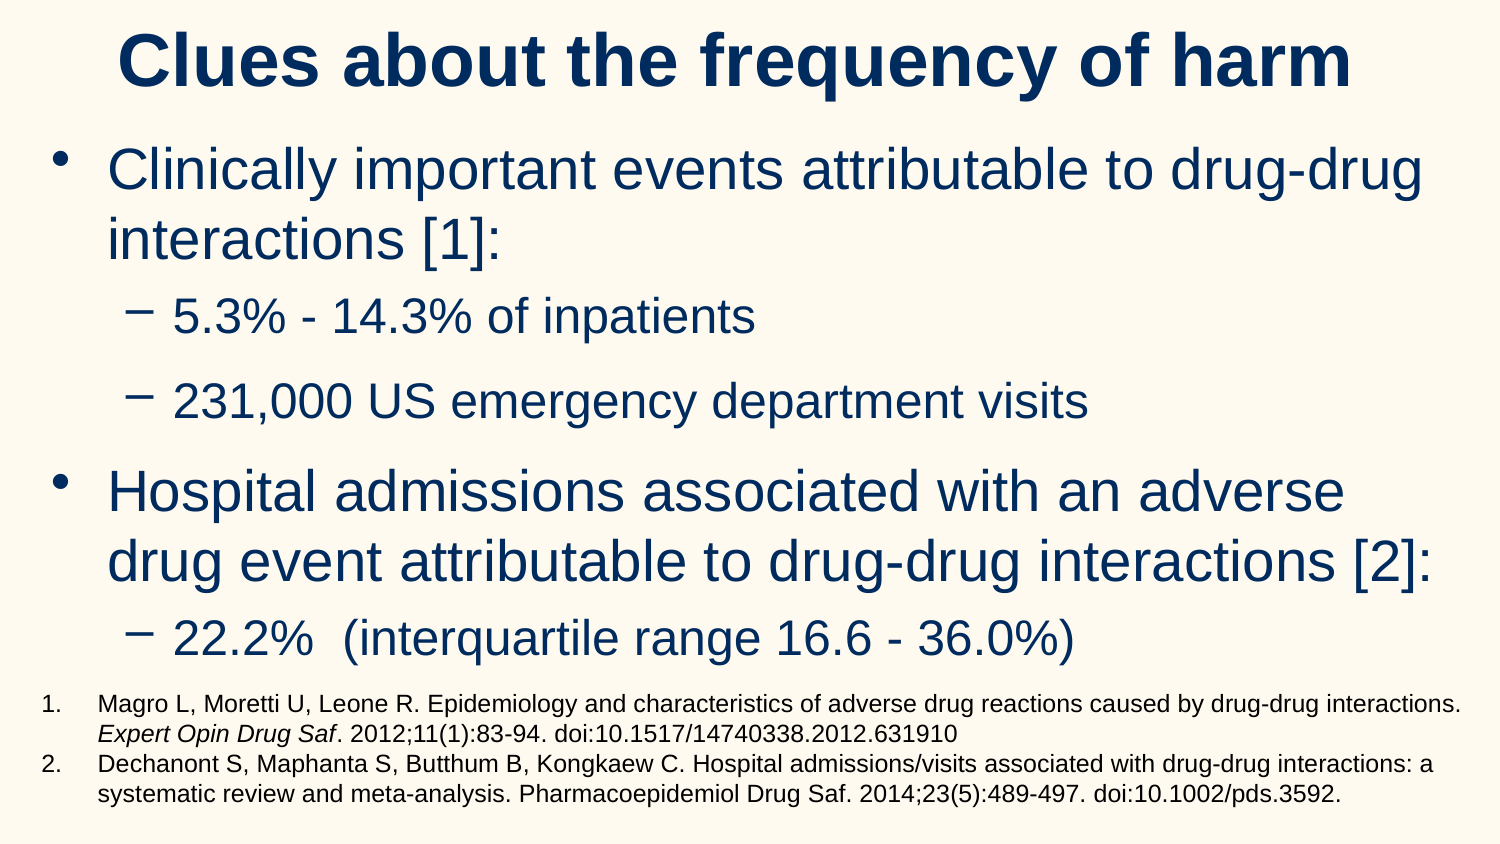

# Clues about the frequency of harm
Clinically important events attributable to drug-drug interactions [1]:
5.3% - 14.3% of inpatients
231,000 US emergency department visits
Hospital admissions associated with an adverse drug event attributable to drug-drug interactions [2]:
22.2%  (interquartile range 16.6 - 36.0%)

Magro L, Moretti U, Leone R. Epidemiology and characteristics of adverse drug reactions caused by drug-drug interactions. Expert Opin Drug Saf. 2012;11(1):83-94. doi:10.1517/14740338.2012.631910
Dechanont S, Maphanta S, Butthum B, Kongkaew C. Hospital admissions/visits associated with drug-drug interactions: a systematic review and meta-analysis. Pharmacoepidemiol Drug Saf. 2014;23(5):489-497. doi:10.1002/pds.3592.